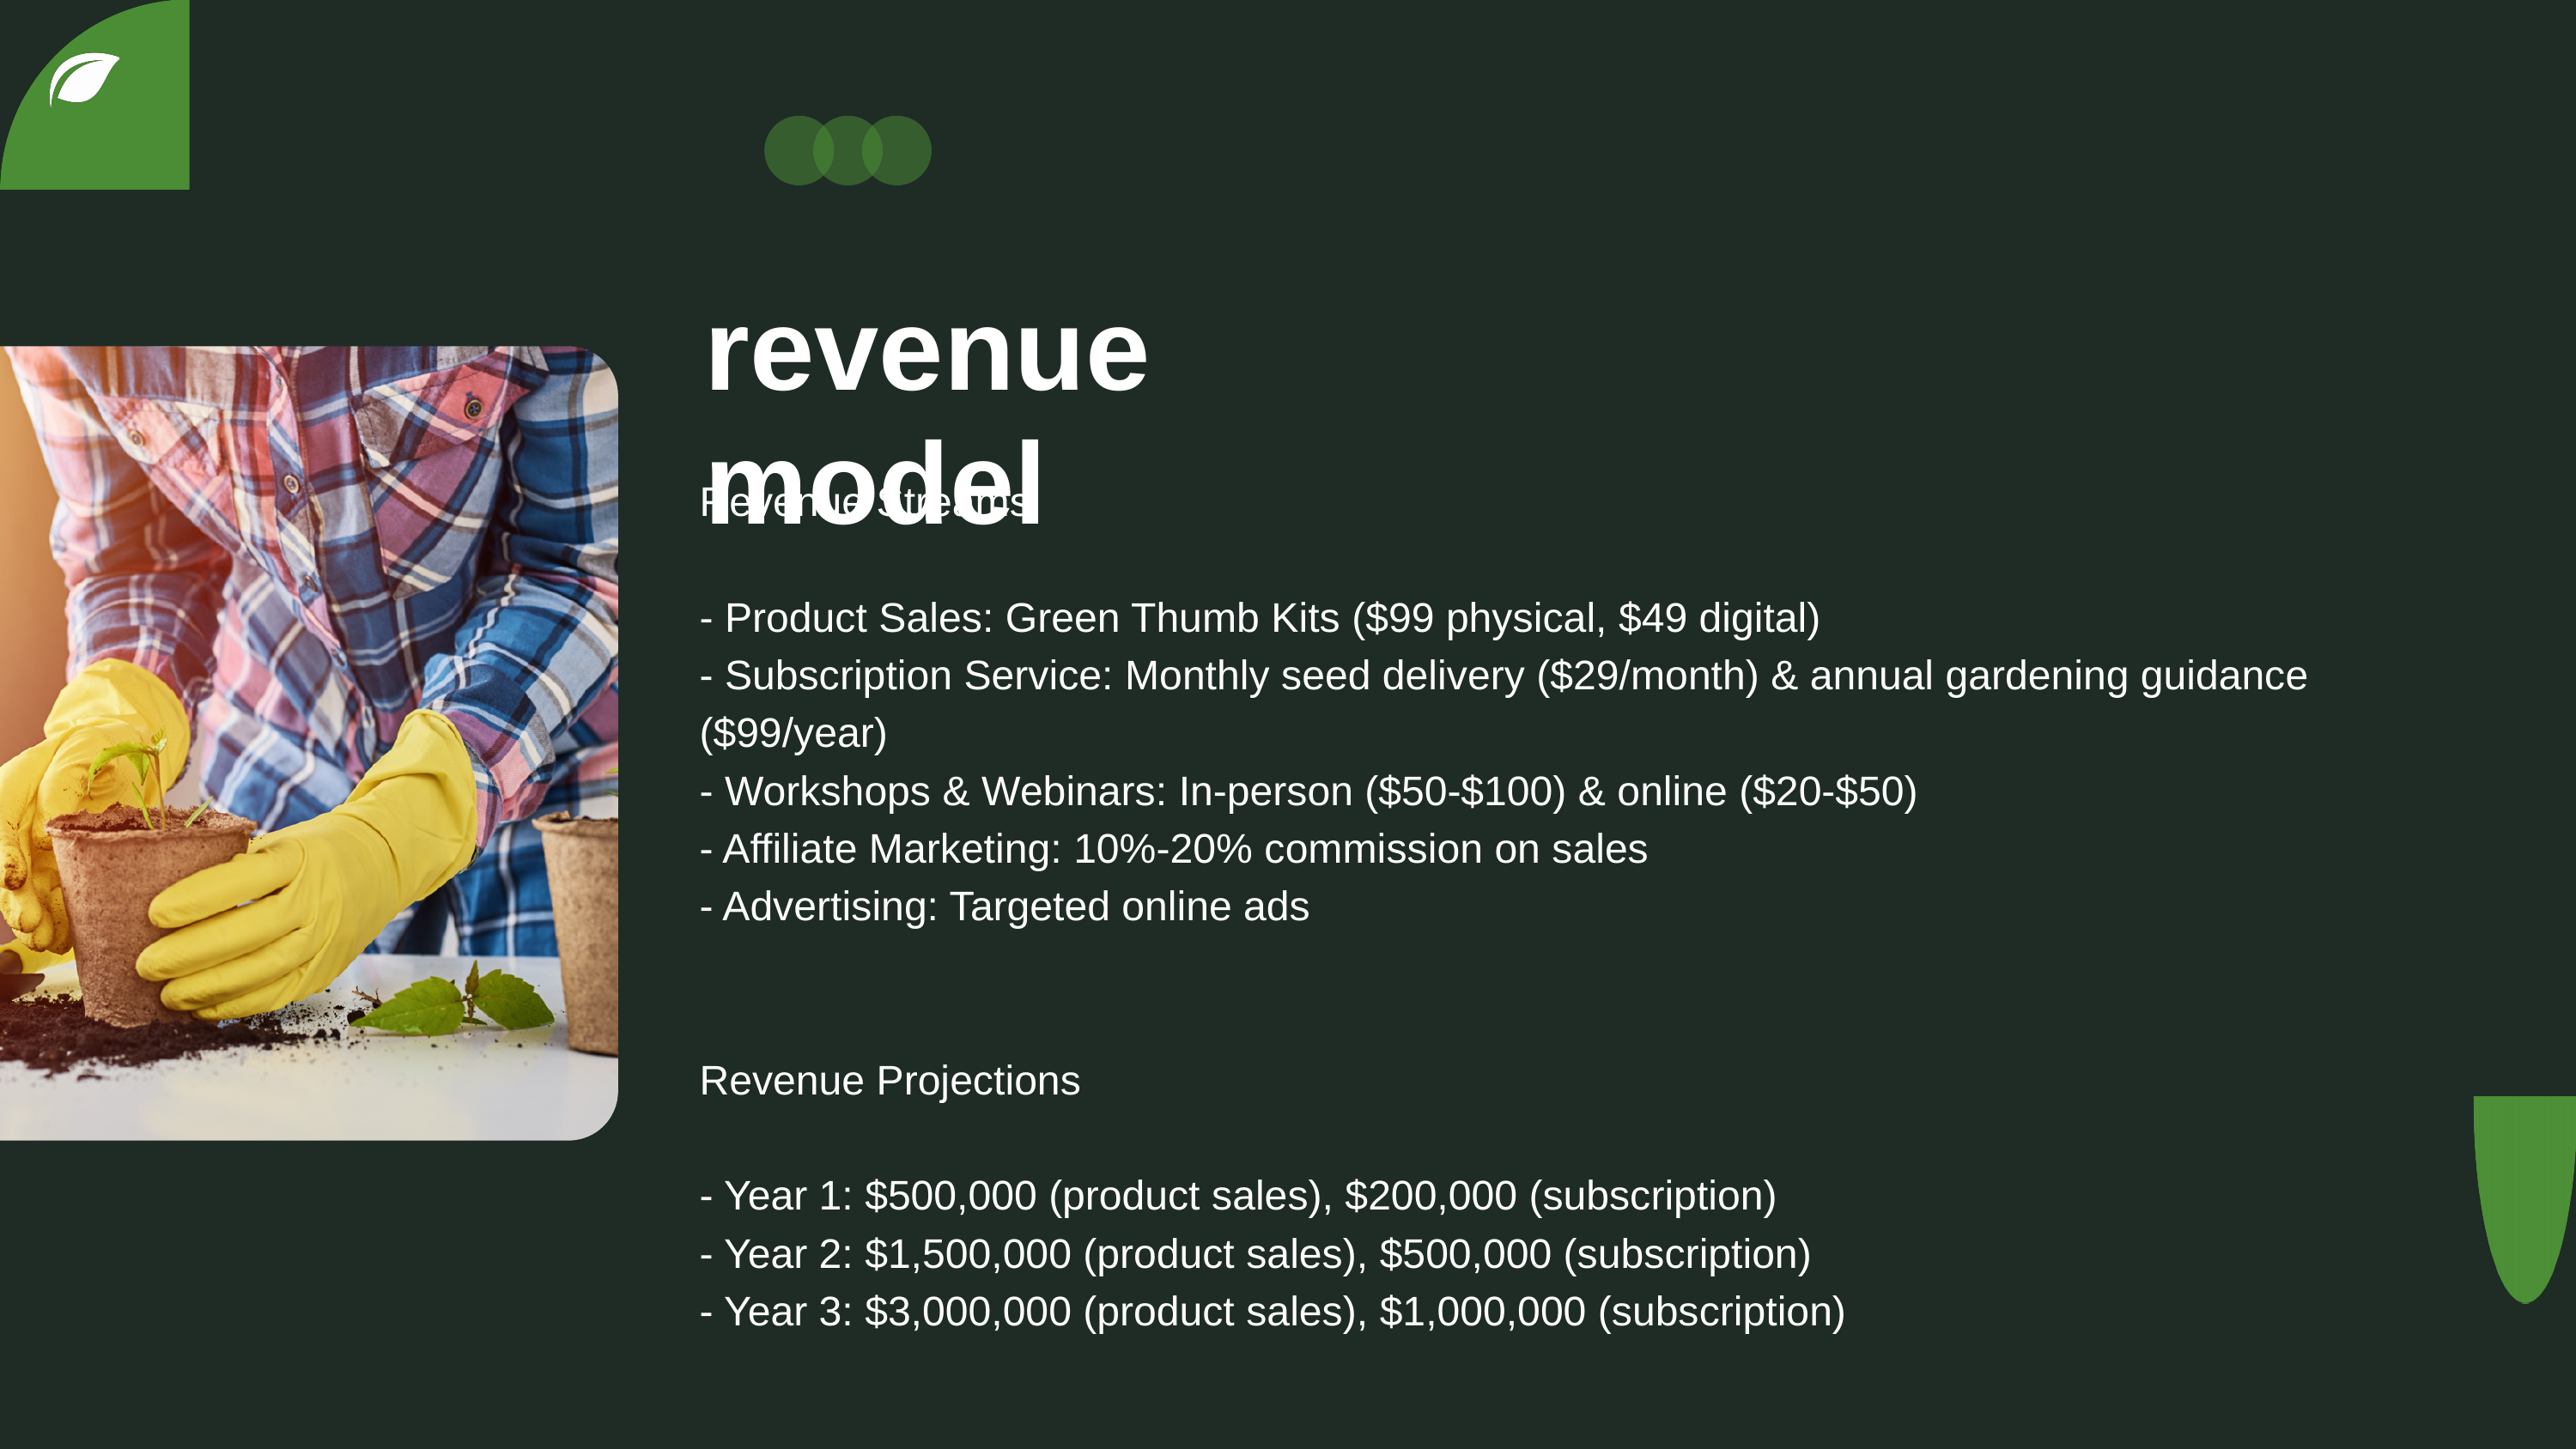

revenue model

Revenue Streams

- Product Sales: Green Thumb Kits ($99 physical, $49 digital)
- Subscription Service: Monthly seed delivery ($29/month) & annual gardening guidance ($99/year)
- Workshops & Webinars: In-person ($50-$100) & online ($20-$50)
- Affiliate Marketing: 10%-20% commission on sales
- Advertising: Targeted online ads

Revenue Projections

- Year 1: $500,000 (product sales), $200,000 (subscription)
- Year 2: $1,500,000 (product sales), $500,000 (subscription)
- Year 3: $3,000,000 (product sales), $1,000,000 (subscription)